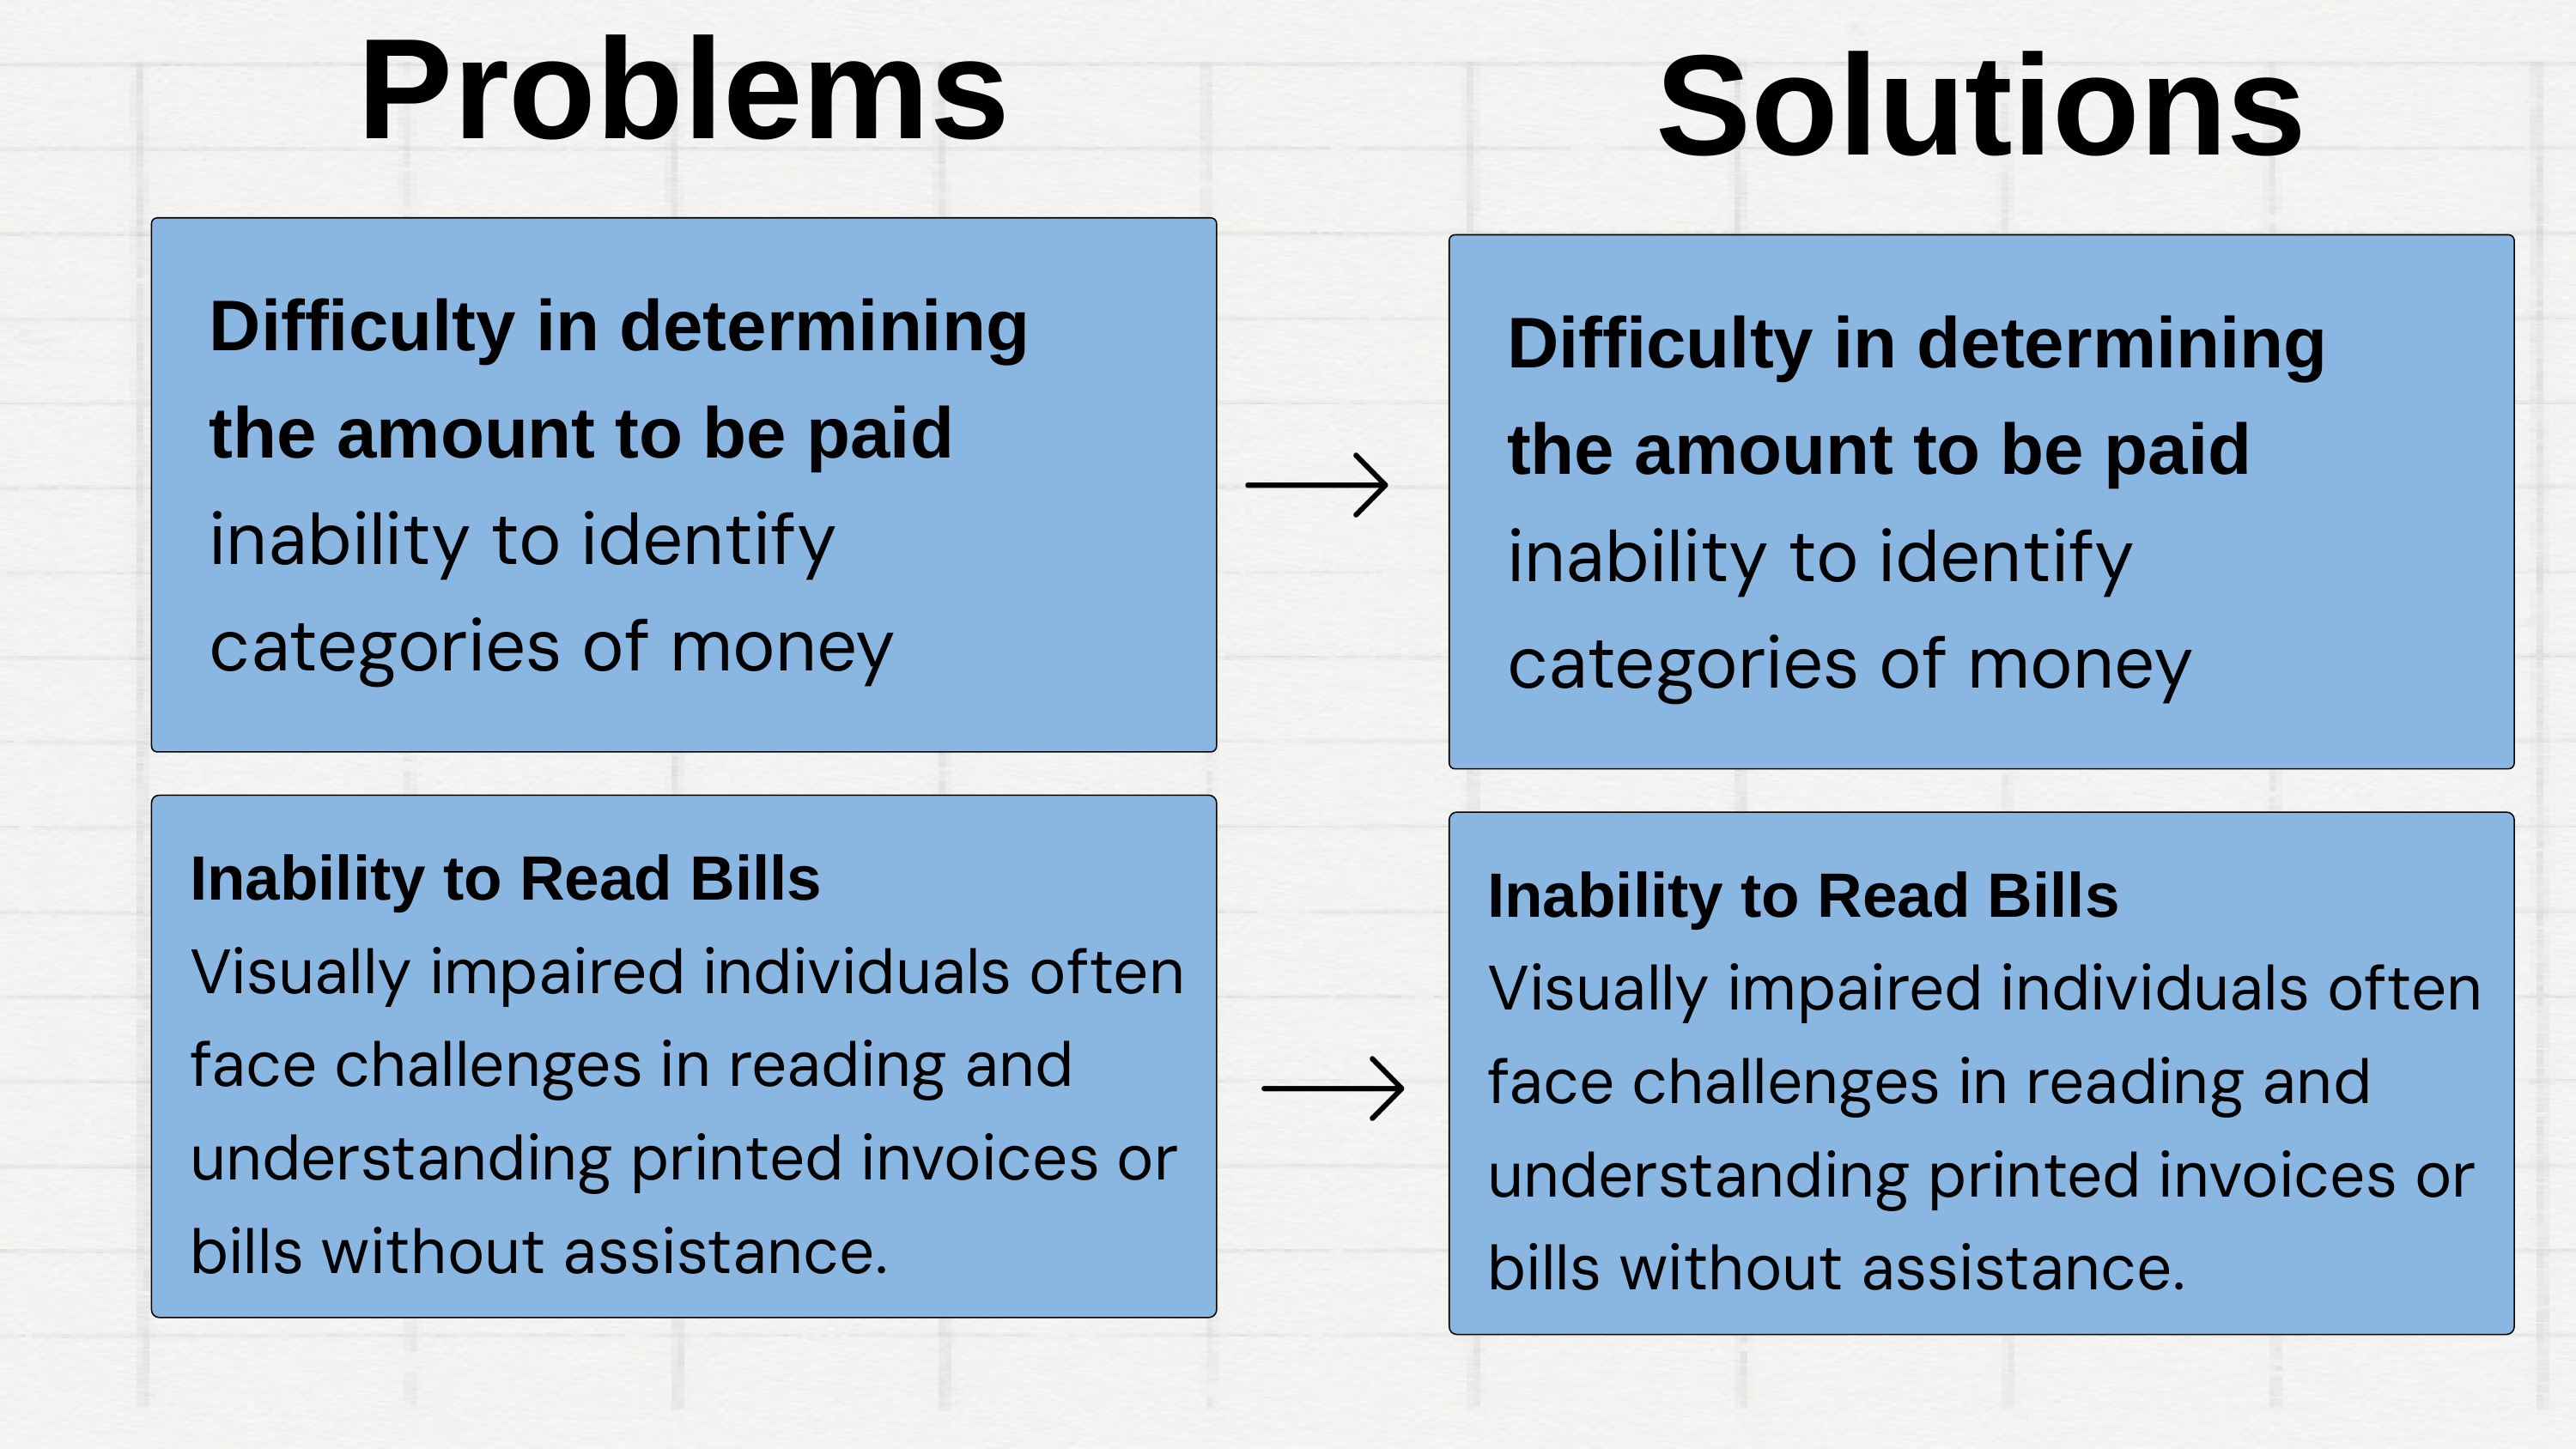

Problems
Solutions

Difficulty in determining the amount to be paid inability to identify categories of money
Difficulty in determining the amount to be paid inability to identify categories of money

Inability to Read Bills
Visually impaired individuals often face challenges in reading and understanding printed invoices or bills without assistance.
Inability to Read Bills
Visually impaired individuals often face challenges in reading and understanding printed invoices or bills without assistance.